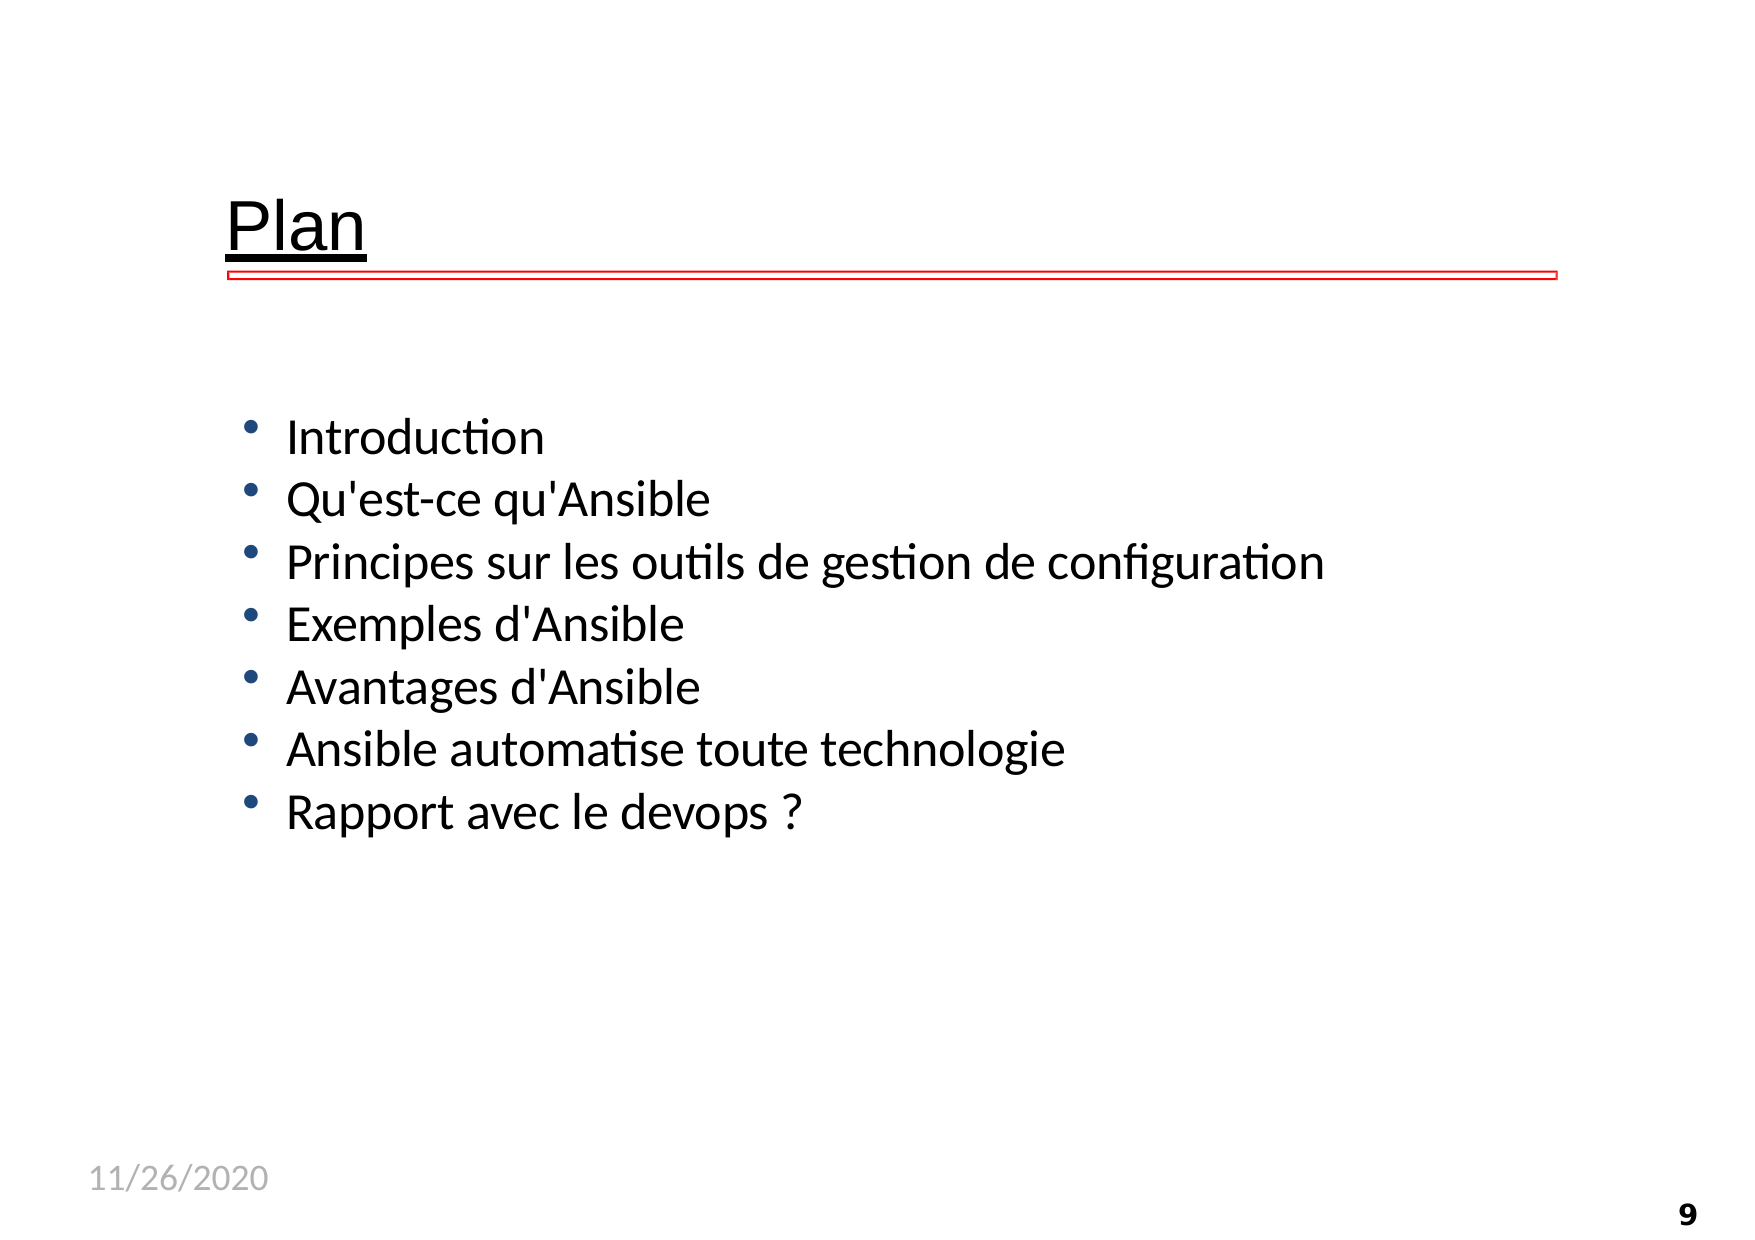

# Plan
Introduction
Qu'est-ce qu'Ansible
Principes sur les outils de gestion de configuration
Exemples d'Ansible
Avantages d'Ansible
Ansible automatise toute technologie
Rapport avec le devops ?
11/26/2020
9